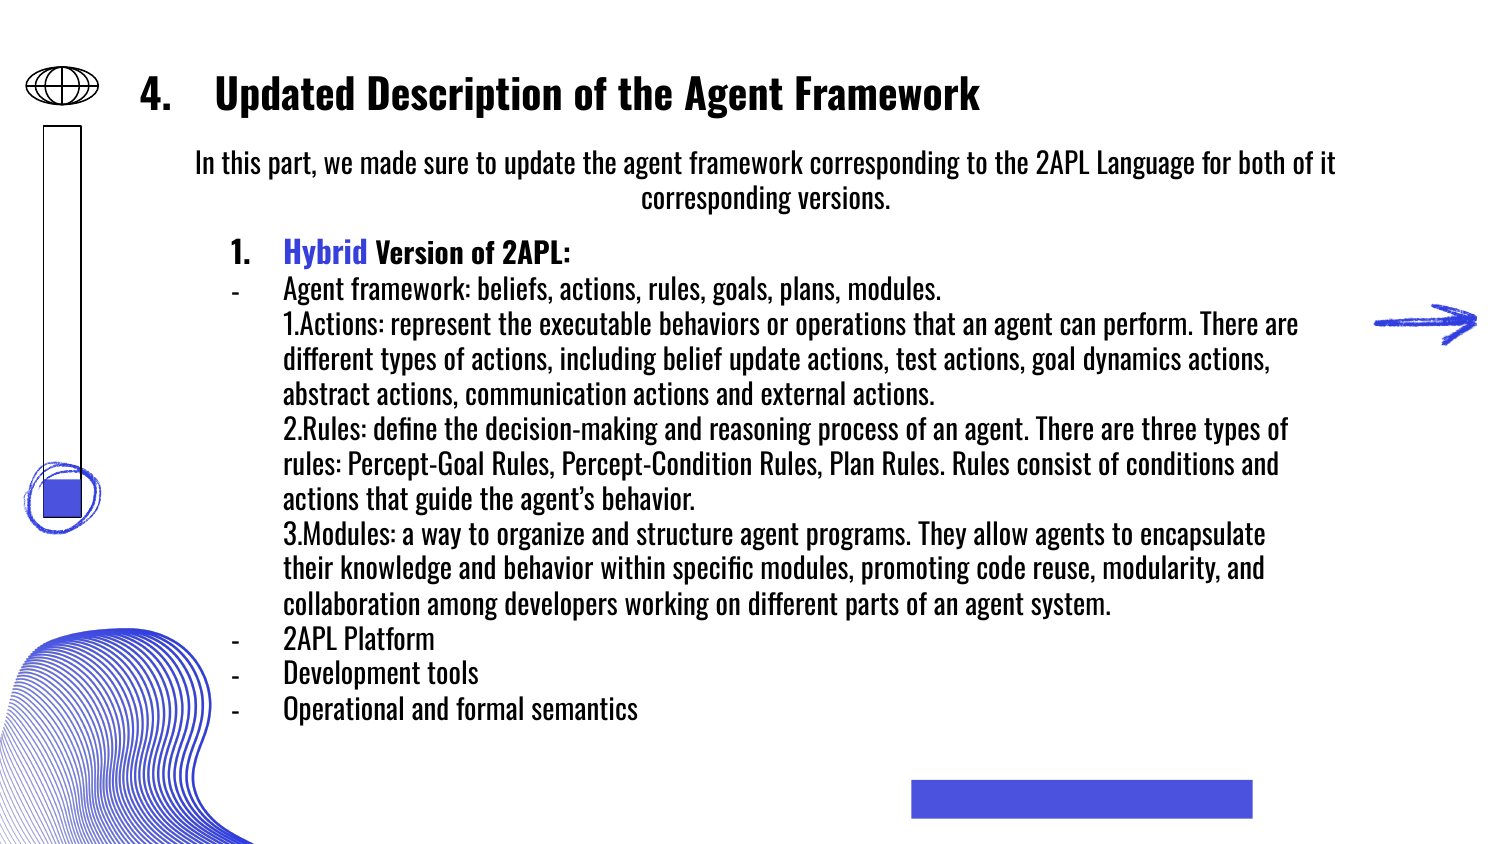

# 4.    Updated Description of the Agent Framework
In this part, we made sure to update the agent framework corresponding to the 2APL Language for both of it corresponding versions.
Hybrid Version of 2APL:
Agent framework: beliefs, actions, rules, goals, plans, modules.
1.Actions: represent the executable behaviors or operations that an agent can perform. There are different types of actions, including belief update actions, test actions, goal dynamics actions, abstract actions, communication actions and external actions.
2.Rules: define the decision-making and reasoning process of an agent. There are three types of rules: Percept-Goal Rules, Percept-Condition Rules, Plan Rules. Rules consist of conditions and actions that guide the agent’s behavior.
3.Modules: a way to organize and structure agent programs. They allow agents to encapsulate their knowledge and behavior within specific modules, promoting code reuse, modularity, and collaboration among developers working on different parts of an agent system.
2APL Platform
Development tools
Operational and formal semantics